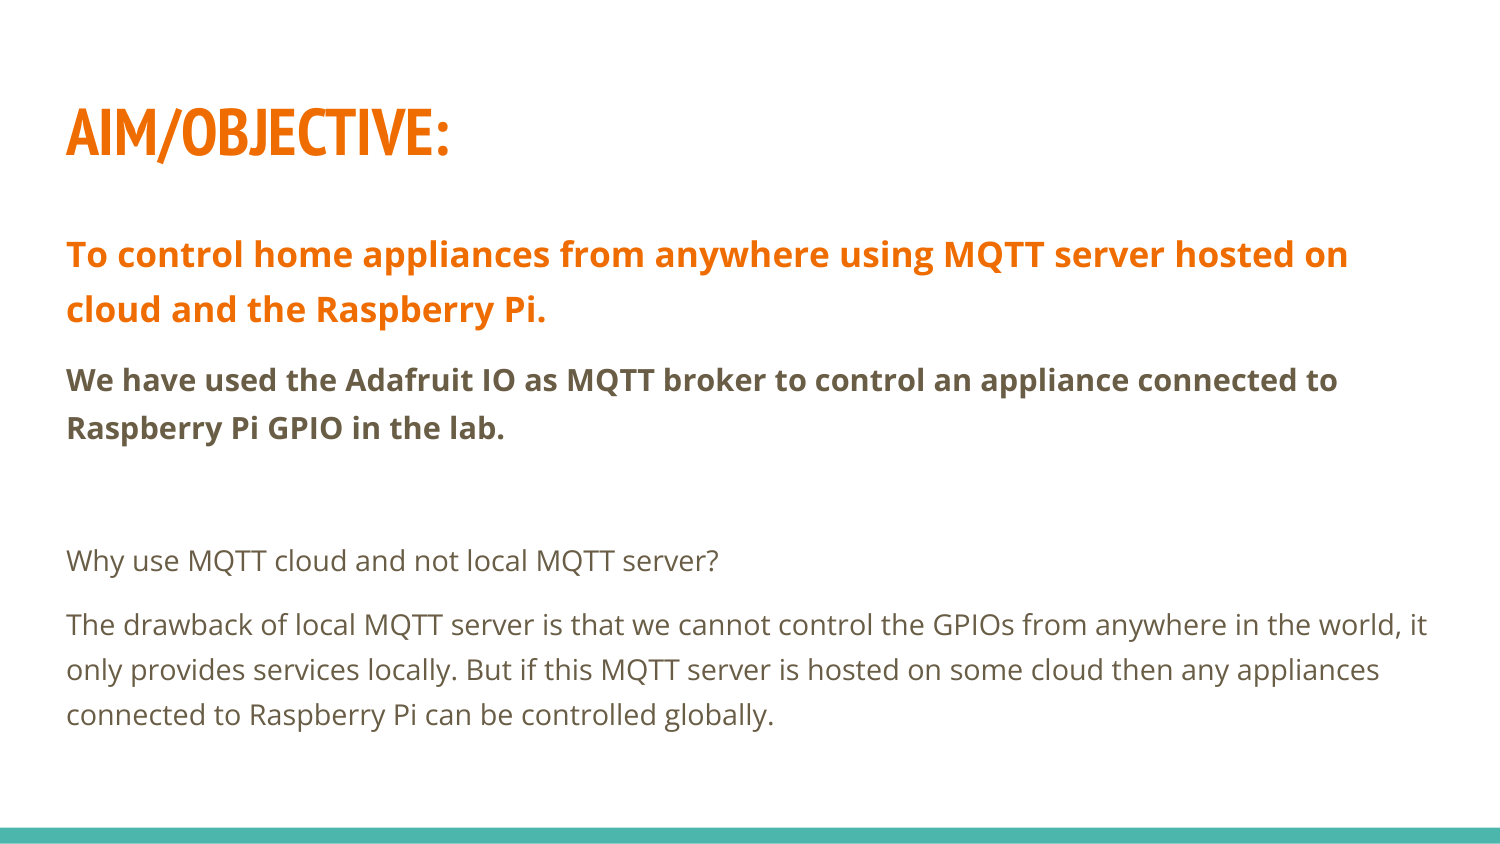

# AIM/OBJECTIVE:
To control home appliances from anywhere using MQTT server hosted on cloud and the Raspberry Pi.
We have used the Adafruit IO as MQTT broker to control an appliance connected to Raspberry Pi GPIO in the lab.

Why use MQTT cloud and not local MQTT server?
The drawback of local MQTT server is that we cannot control the GPIOs from anywhere in the world, it only provides services locally. But if this MQTT server is hosted on some cloud then any appliances connected to Raspberry Pi can be controlled globally.